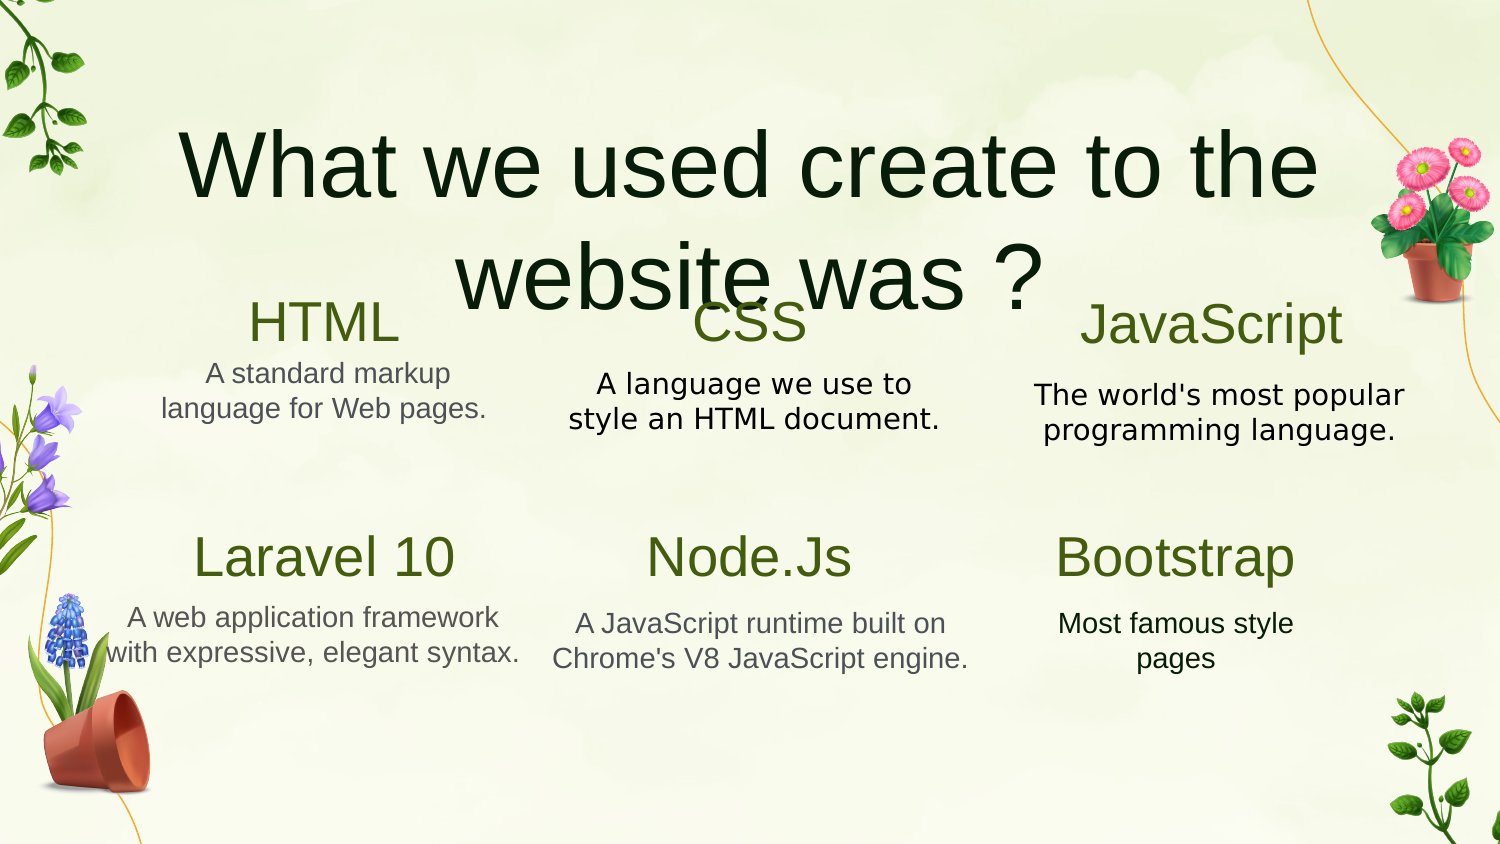

# What we used create to the website was ?
HTML
CSS
JavaScript
 A standard markup language for Web pages.
A language we use to style an HTML document.
The world's most popular programming language.
Laravel 10
Node.Js
Bootstrap
A web application framework with expressive, elegant syntax.
A JavaScript runtime built on Chrome's V8 JavaScript engine.
Most famous style pages